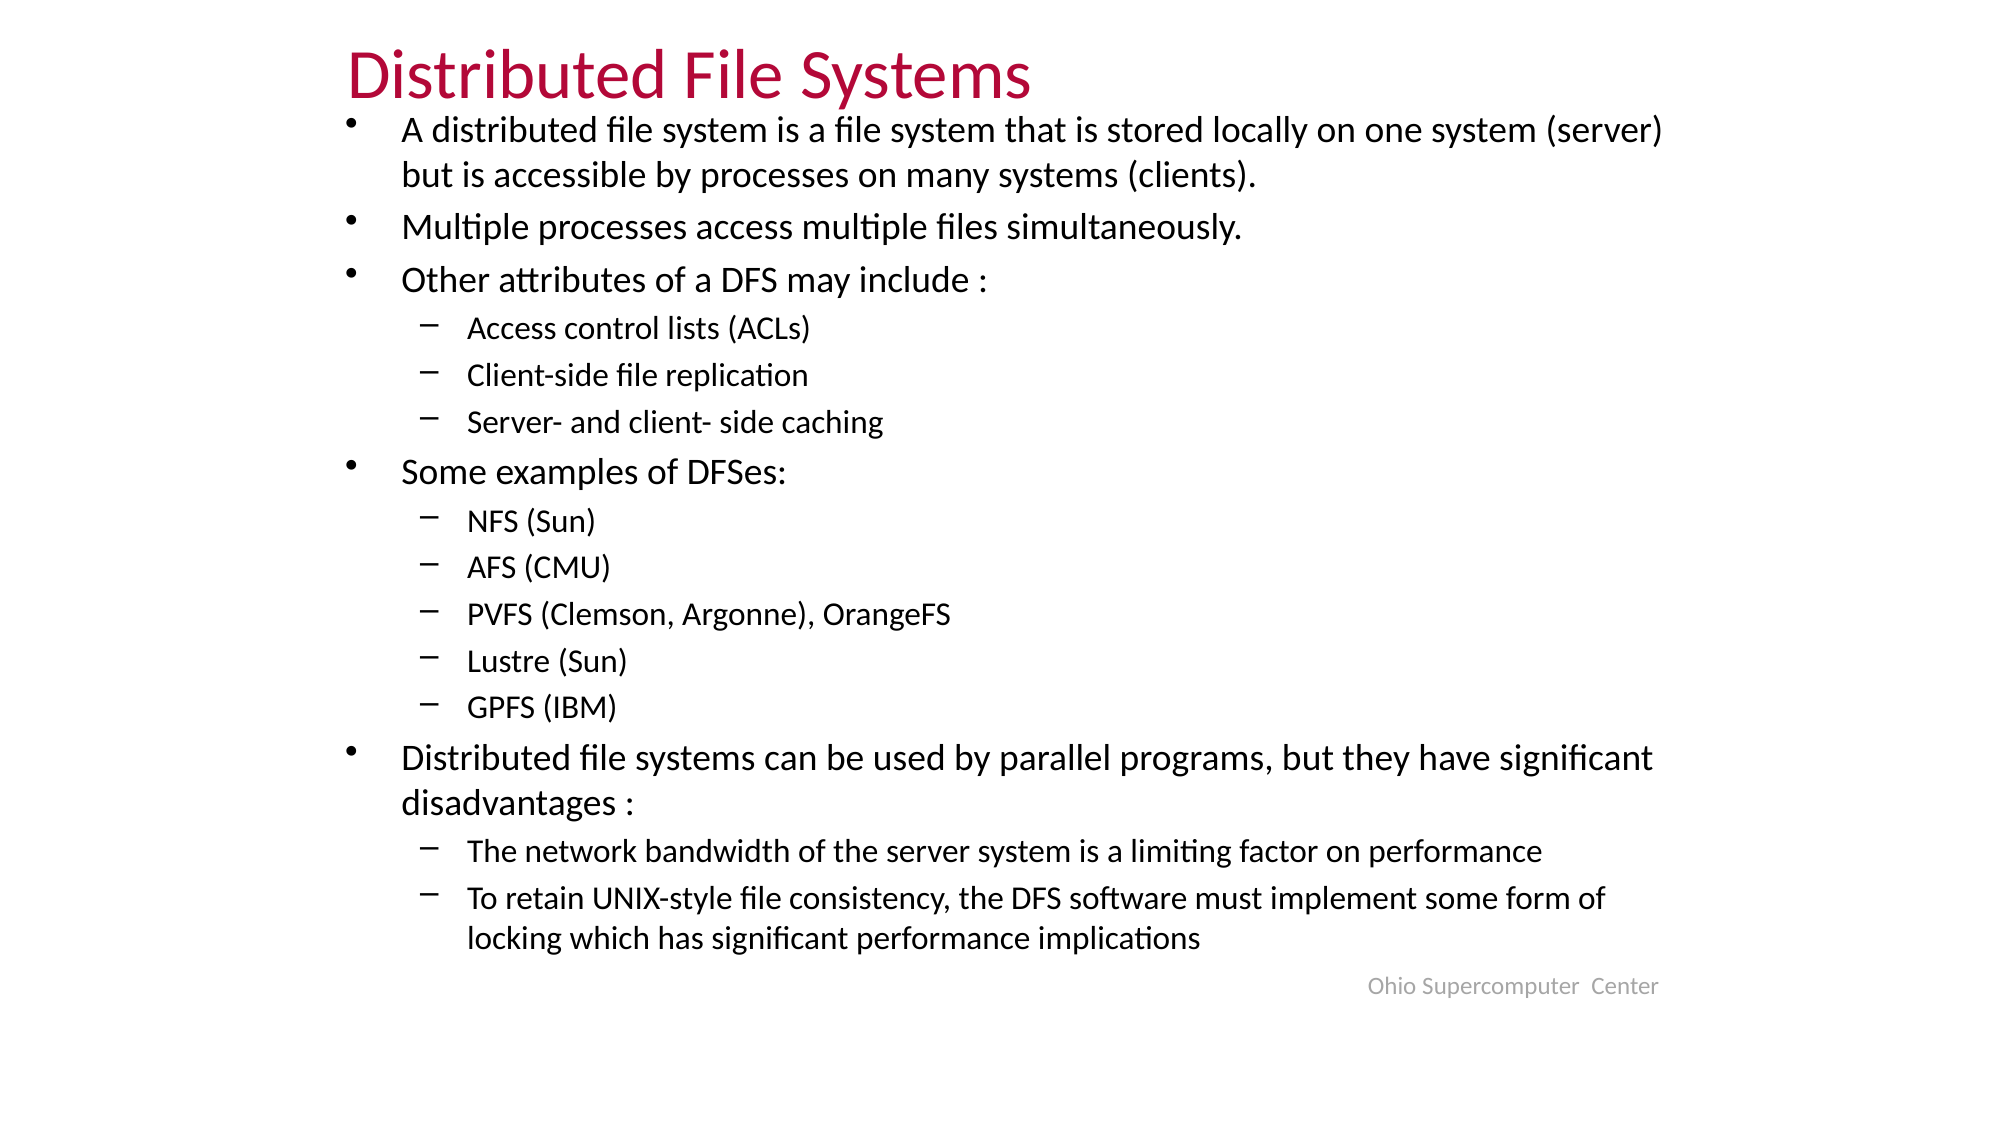

Distributed File Systems
A distributed file system is a file system that is stored locally on one system (server) but is accessible by processes on many systems (clients).
Multiple processes access multiple files simultaneously.
Other attributes of a DFS may include :
Access control lists (ACLs)
Client-side file replication
Server- and client- side caching
Some examples of DFSes:
NFS (Sun)
AFS (CMU)
PVFS (Clemson, Argonne), OrangeFS
Lustre (Sun)
GPFS (IBM)
Distributed file systems can be used by parallel programs, but they have significant disadvantages :
The network bandwidth of the server system is a limiting factor on performance
To retain UNIX-style file consistency, the DFS software must implement some form of locking which has significant performance implications

Ohio Supercomputer  Center